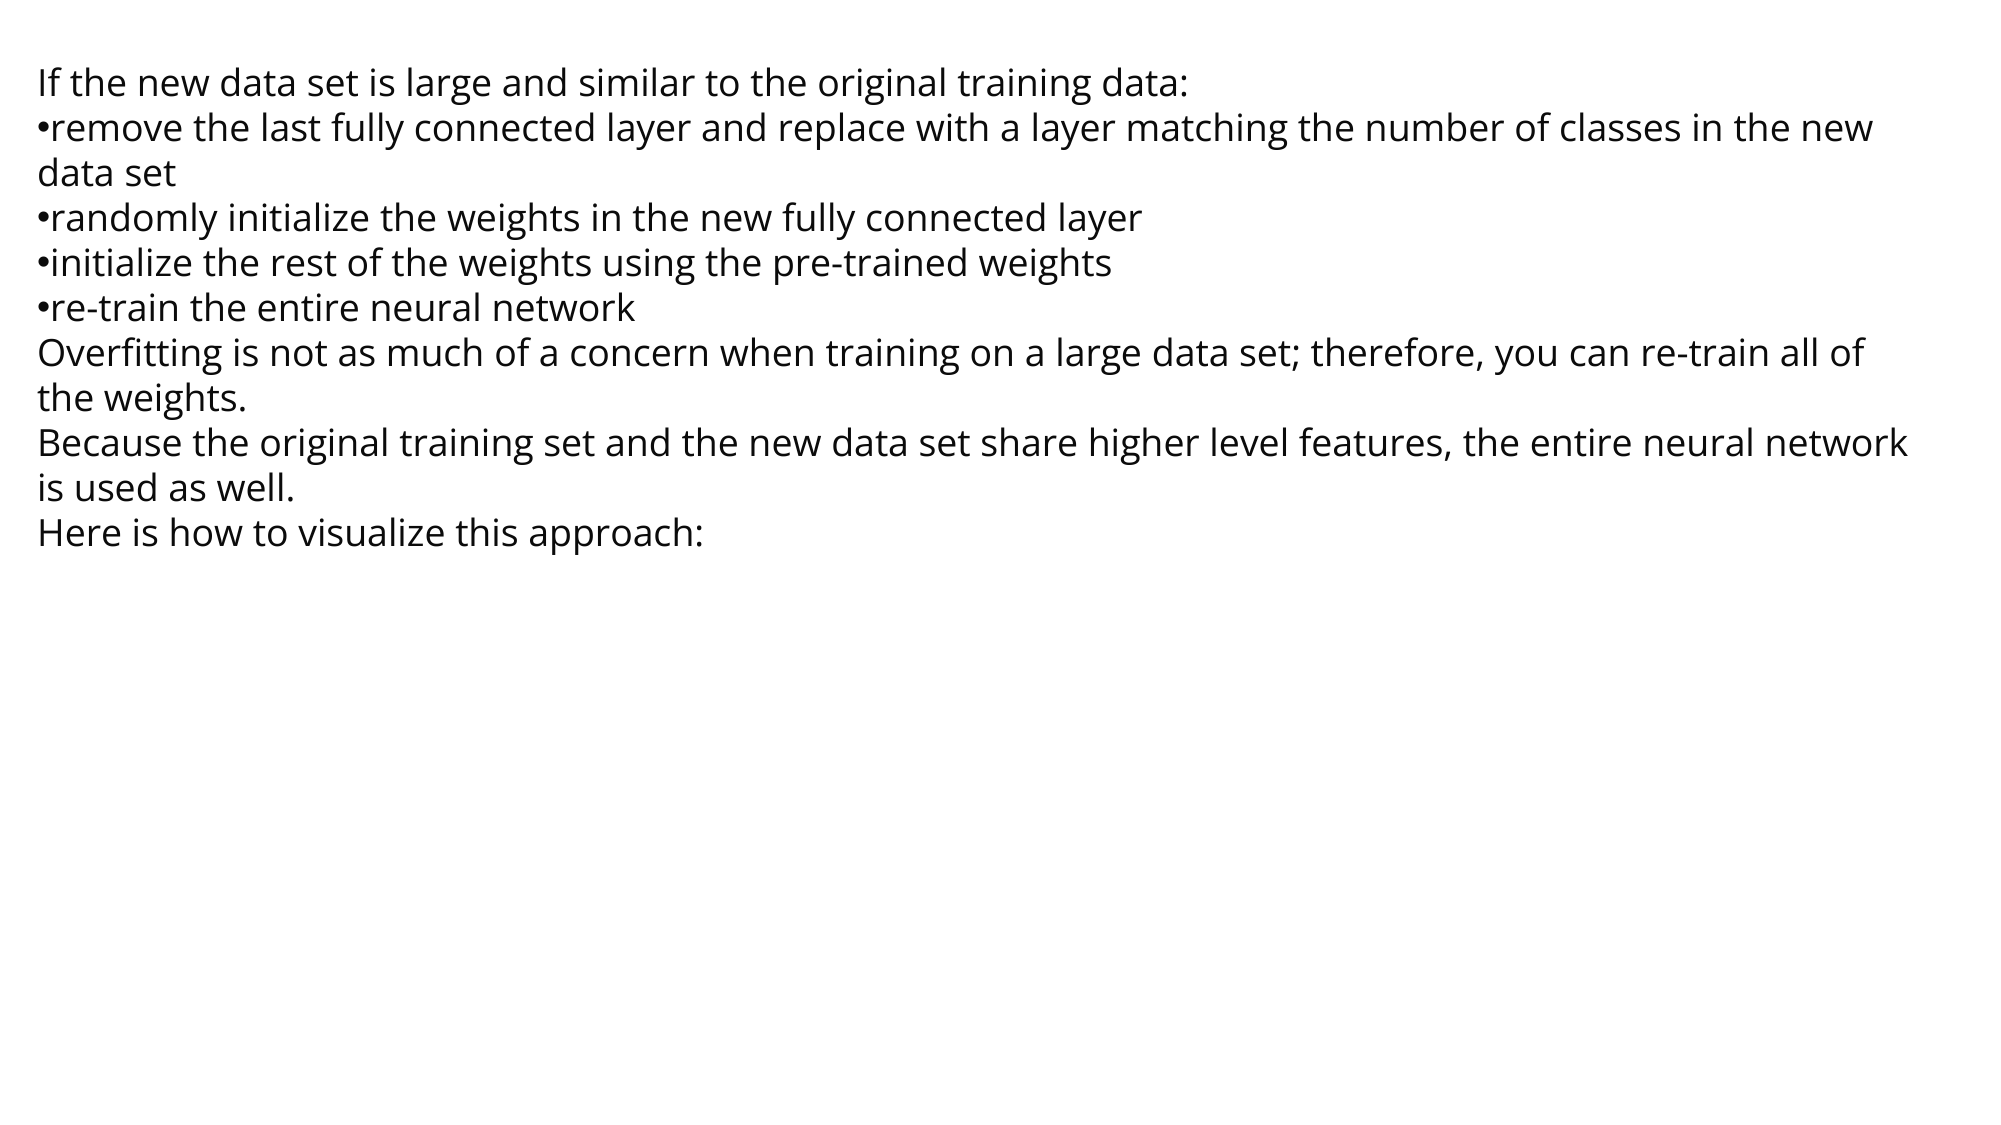

If the new data set is large and similar to the original training data:
remove the last fully connected layer and replace with a layer matching the number of classes in the new data set
randomly initialize the weights in the new fully connected layer
initialize the rest of the weights using the pre-trained weights
re-train the entire neural network
Overfitting is not as much of a concern when training on a large data set; therefore, you can re-train all of the weights.
Because the original training set and the new data set share higher level features, the entire neural network is used as well.
Here is how to visualize this approach: